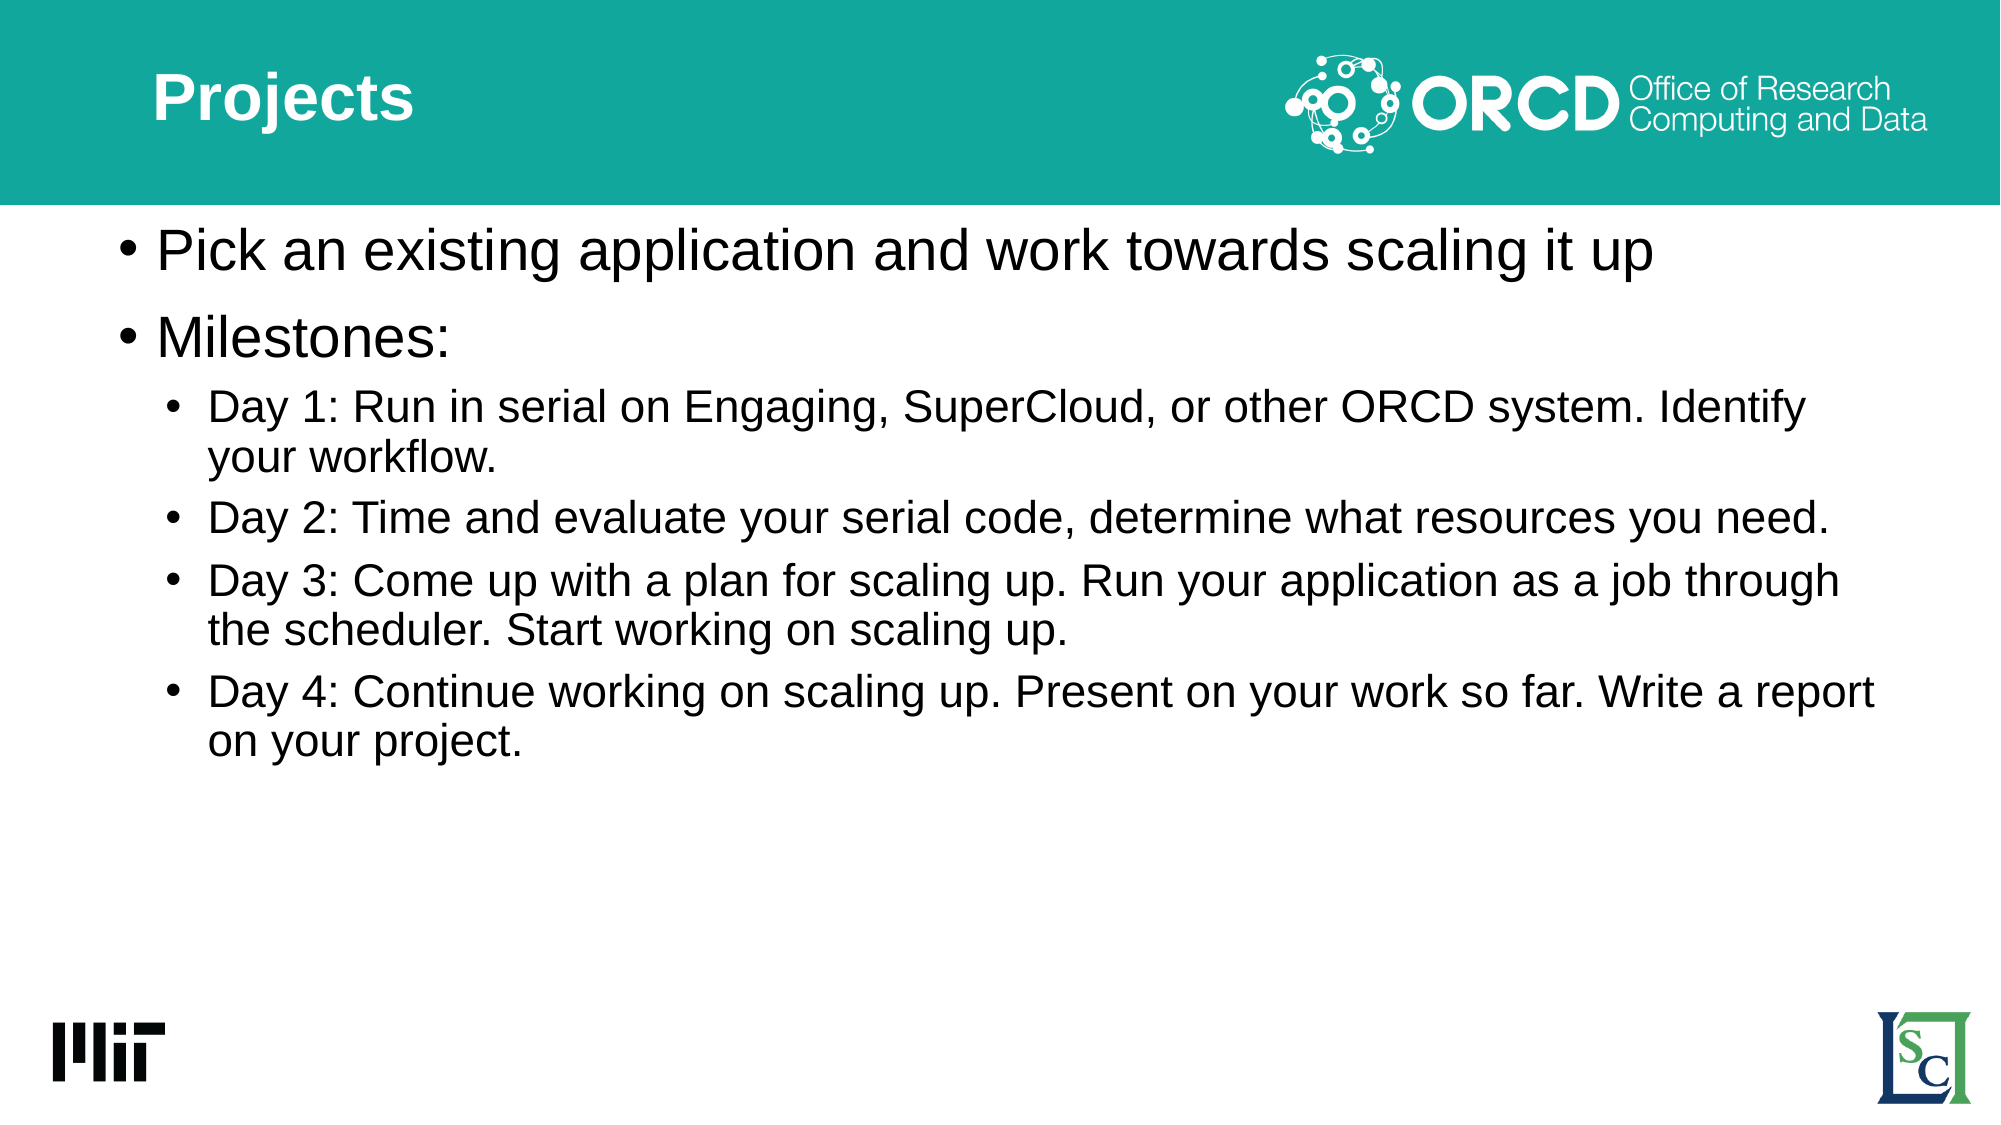

# Projects
Pick an existing application and work towards scaling it up
Milestones:
Day 1: Run in serial on Engaging, SuperCloud, or other ORCD system. Identify your workflow.
Day 2: Time and evaluate your serial code, determine what resources you need.
Day 3: Come up with a plan for scaling up. Run your application as a job through the scheduler. Start working on scaling up.
Day 4: Continue working on scaling up. Present on your work so far. Write a report on your project.